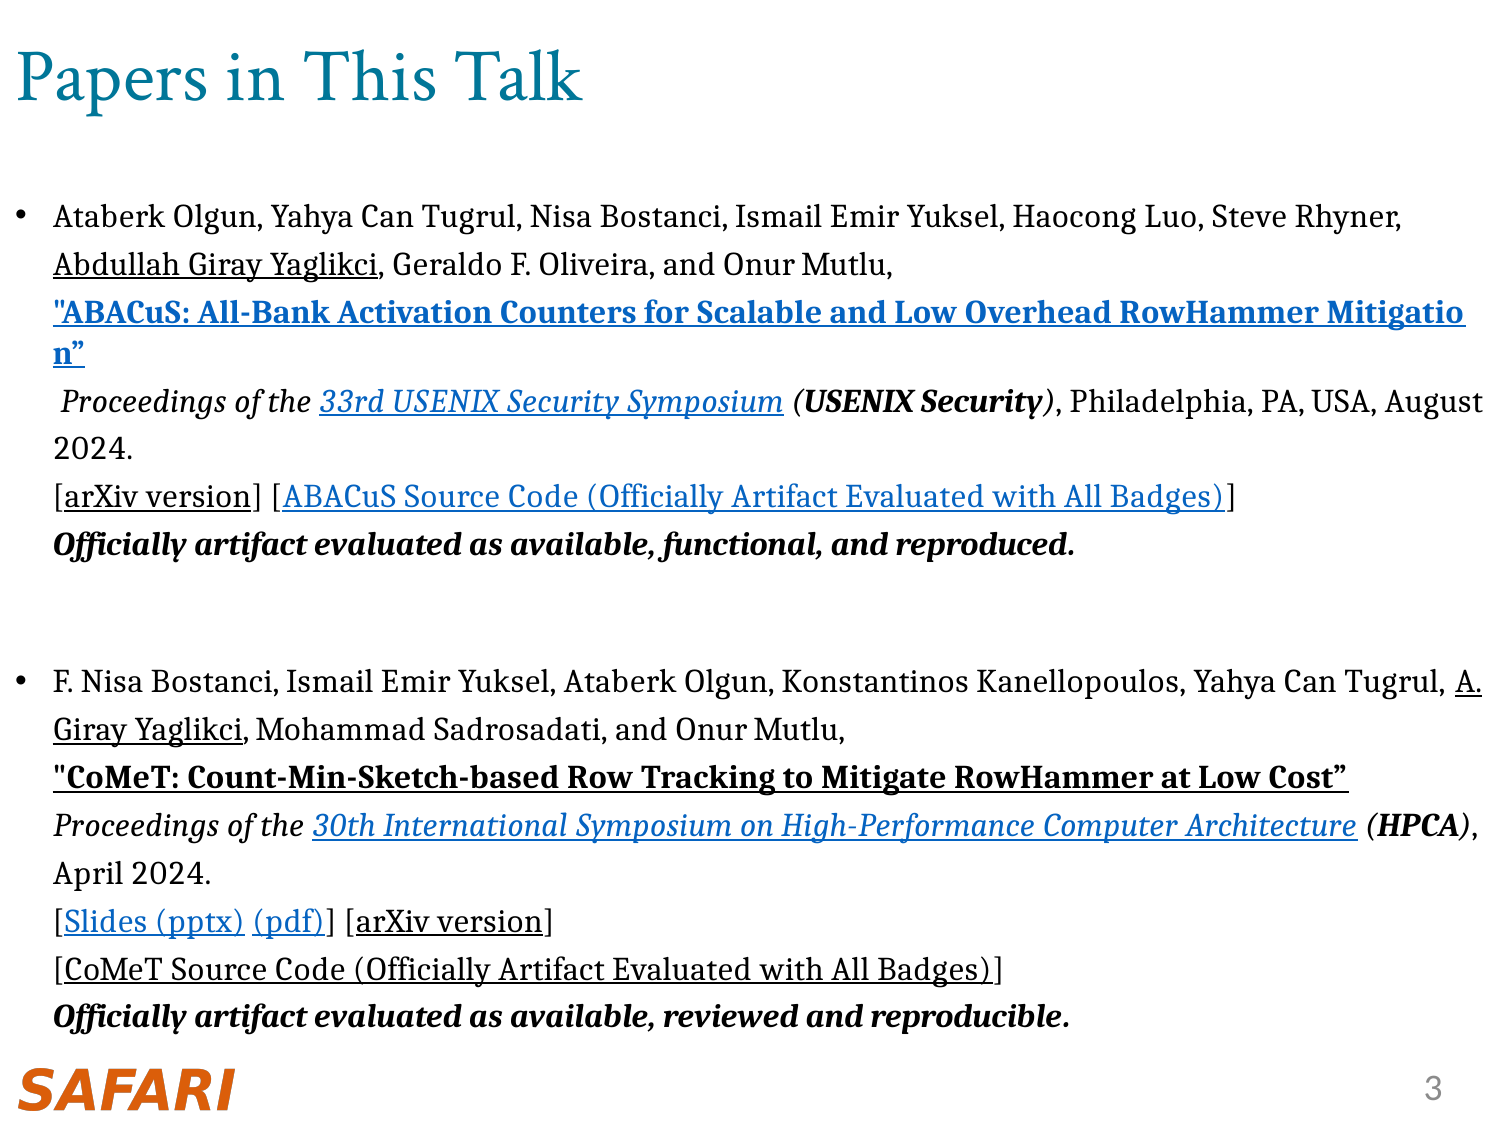

# Papers in This Talk
Ataberk Olgun, Yahya Can Tugrul, Nisa Bostanci, Ismail Emir Yuksel, Haocong Luo, Steve Rhyner, Abdullah Giray Yaglikci, Geraldo F. Oliveira, and Onur Mutlu,
"ABACuS: All-Bank Activation Counters for Scalable and Low Overhead RowHammer Mitigation” Proceedings of the 33rd USENIX Security Symposium (USENIX Security), Philadelphia, PA, USA, August 2024.
[arXiv version] [ABACuS Source Code (Officially Artifact Evaluated with All Badges)]
Officially artifact evaluated as available, functional, and reproduced.

F. Nisa Bostanci, Ismail Emir Yuksel, Ataberk Olgun, Konstantinos Kanellopoulos, Yahya Can Tugrul, A. Giray Yaglikci, Mohammad Sadrosadati, and Onur Mutlu,
"CoMeT: Count-Min-Sketch-based Row Tracking to Mitigate RowHammer at Low Cost” Proceedings of the 30th International Symposium on High-Performance Computer Architecture (HPCA), April 2024.
[Slides (pptx) (pdf)] [arXiv version]
[CoMeT Source Code (Officially Artifact Evaluated with All Badges)]
Officially artifact evaluated as available, reviewed and reproducible.
3